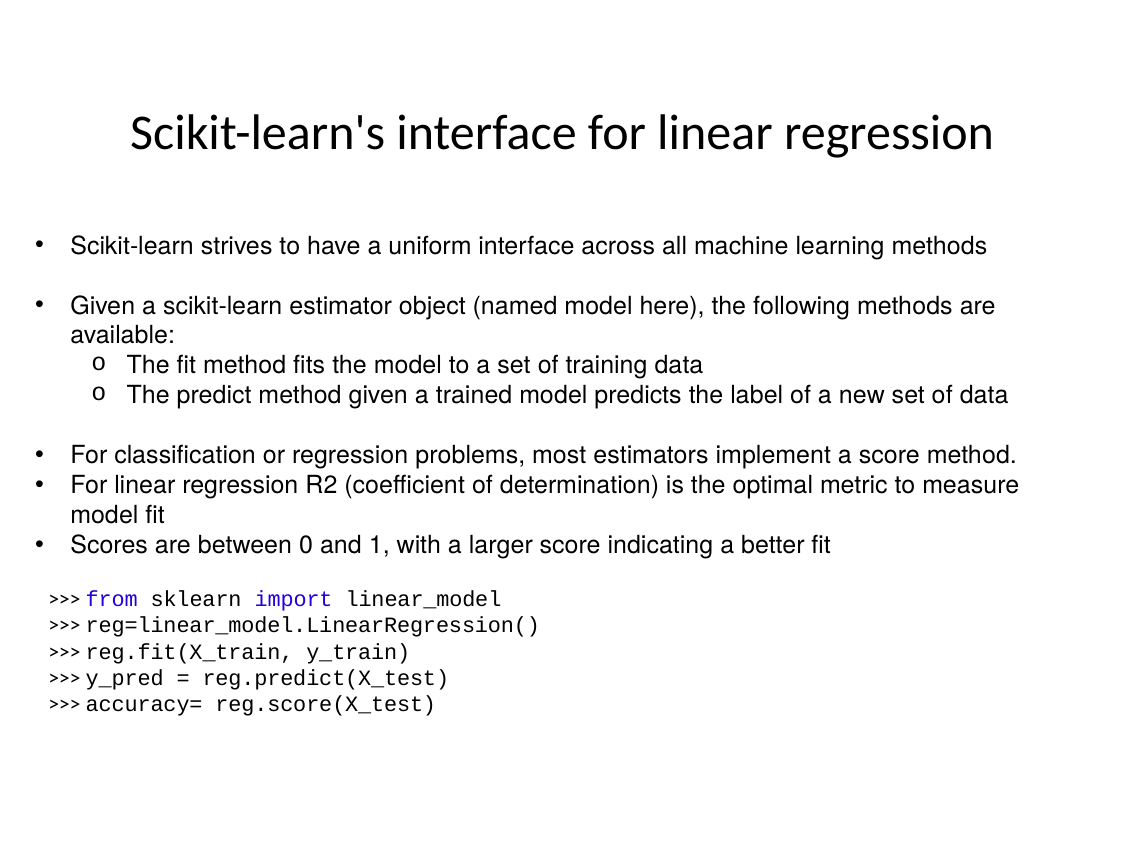

# Scikit-learn's interface for linear regression
Scikit-learn strives to have a uniform interface across all machine learning methods

Given a scikit-learn estimator object (named model here), the following methods are available:
The fit method fits the model to a set of training data
The predict method given a trained model predicts the label of a new set of data

For classification or regression problems, most estimators implement a score method.
For linear regression R2 (coefficient of determination) is the optimal metric to measure model fit
Scores are between 0 and 1, with a larger score indicating a better fit

>>> from sklearn import linear_model
>>> reg=linear_model.LinearRegression()
>>> reg.fit(X_train, y_train)
>>> y_pred = reg.predict(X_test)
>>> accuracy= reg.score(X_test)